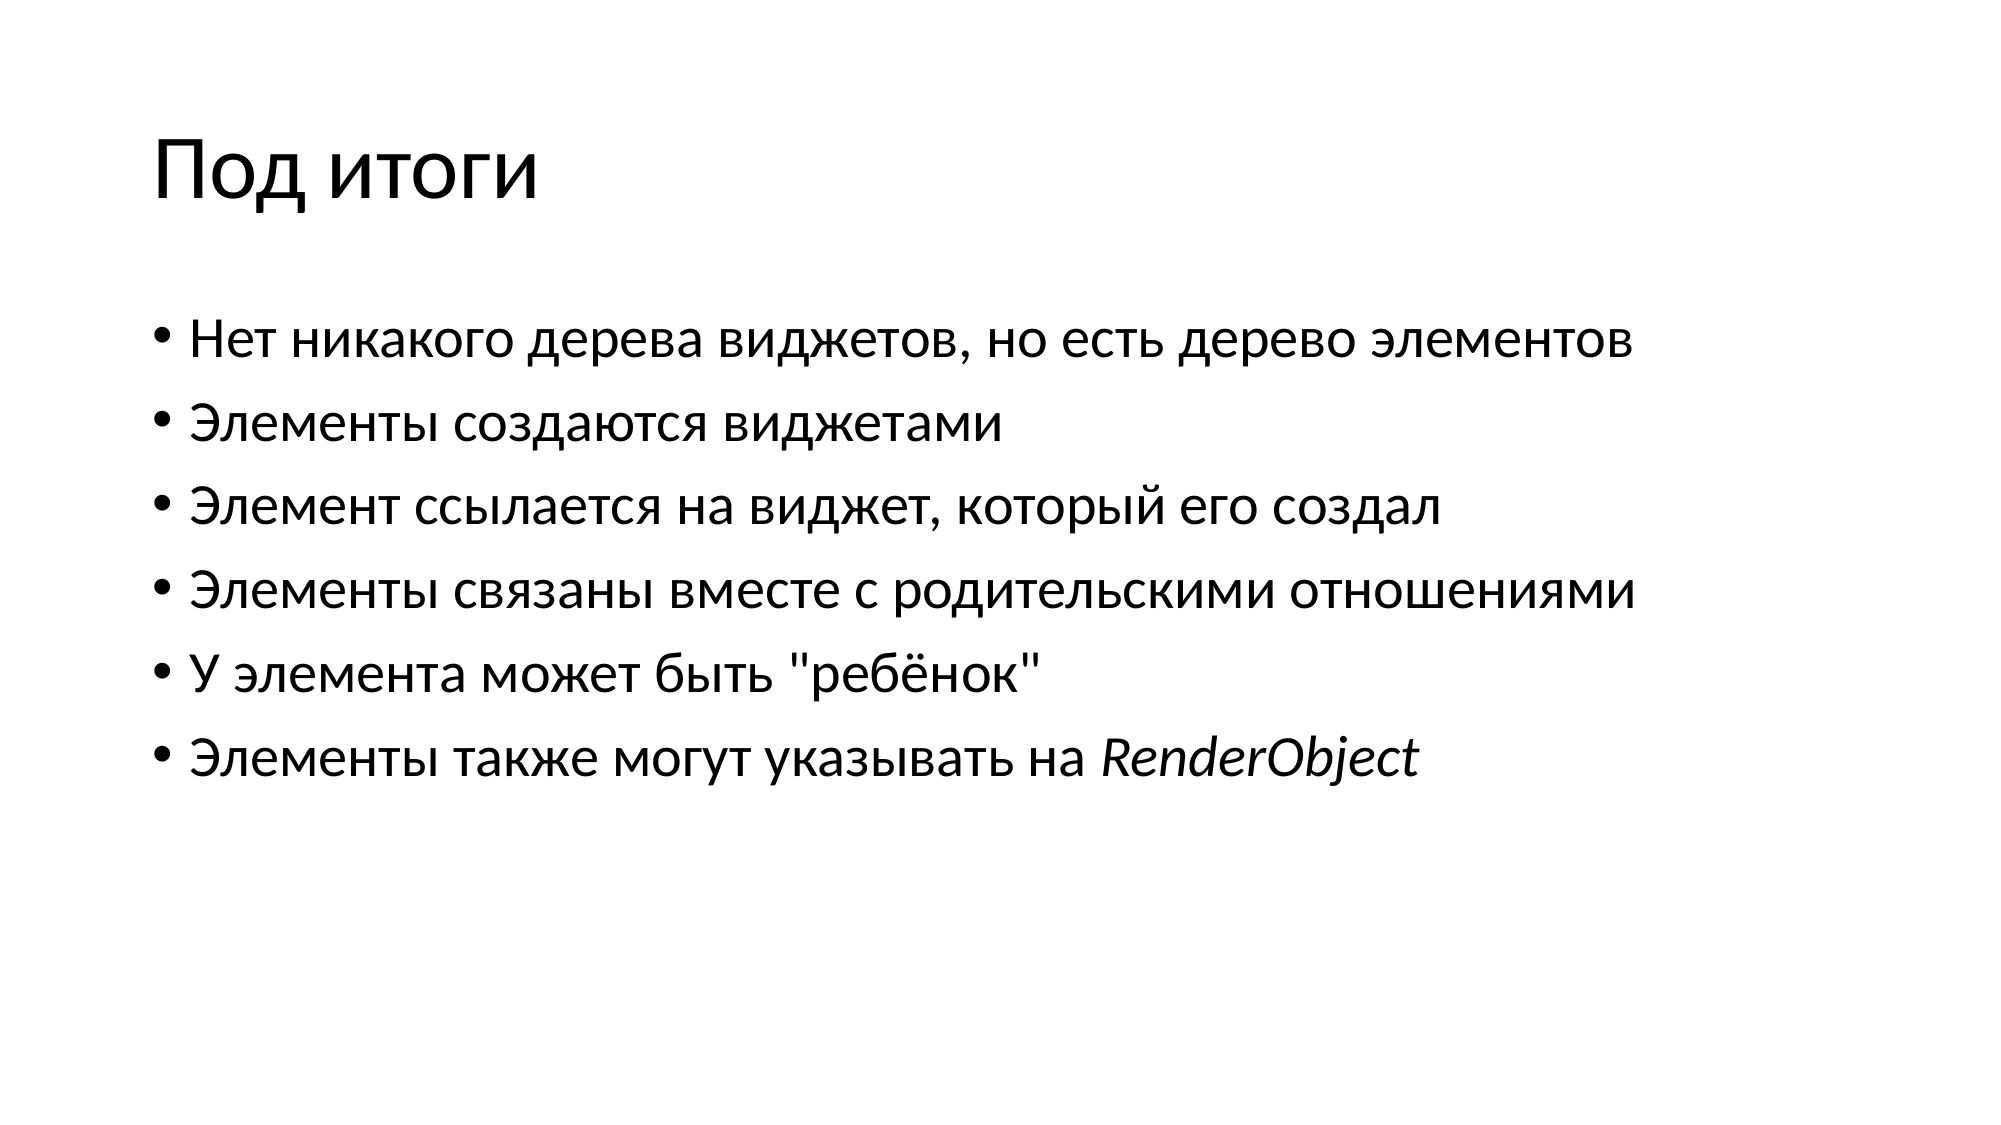

# Под итоги
Нет никакого дерева виджетов, но есть дерево элементов
Элементы создаются виджетами
Элемент ссылается на виджет, который его создал
Элементы связаны вместе с родительскими отношениями
У элемента может быть "ребёнок"
Элементы также могут указывать на RenderObject